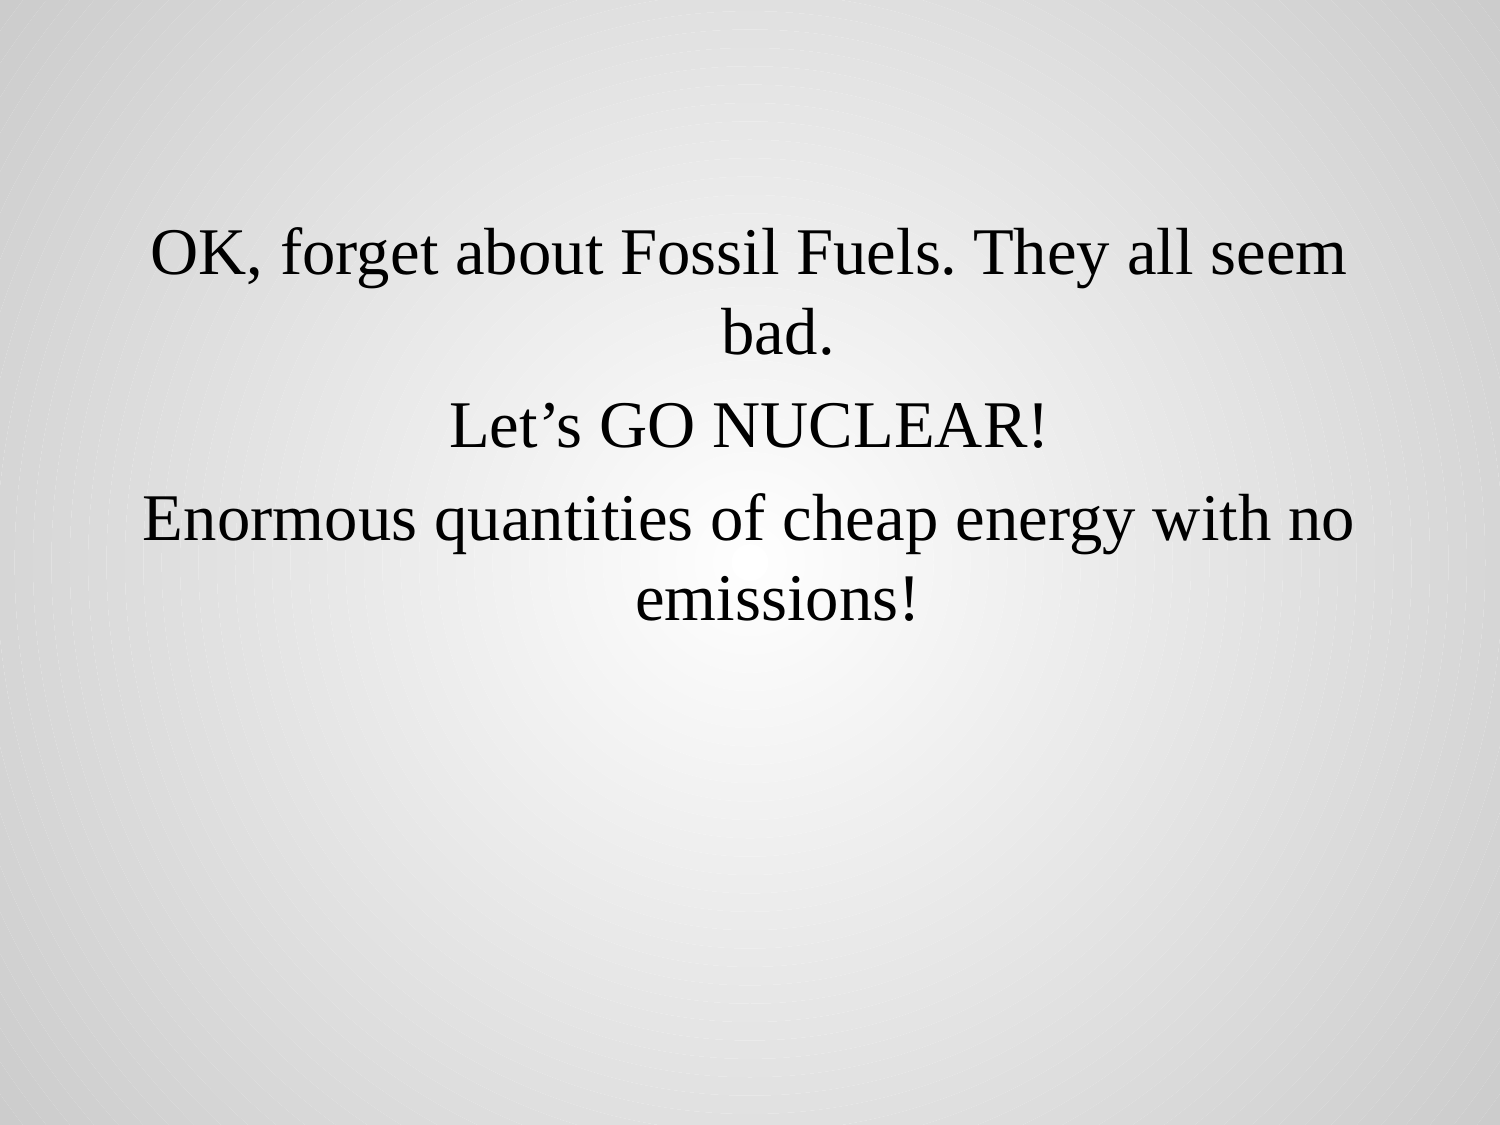

#
OK, forget about Fossil Fuels. They all seem bad.
Let’s GO NUCLEAR!
Enormous quantities of cheap energy with no emissions!